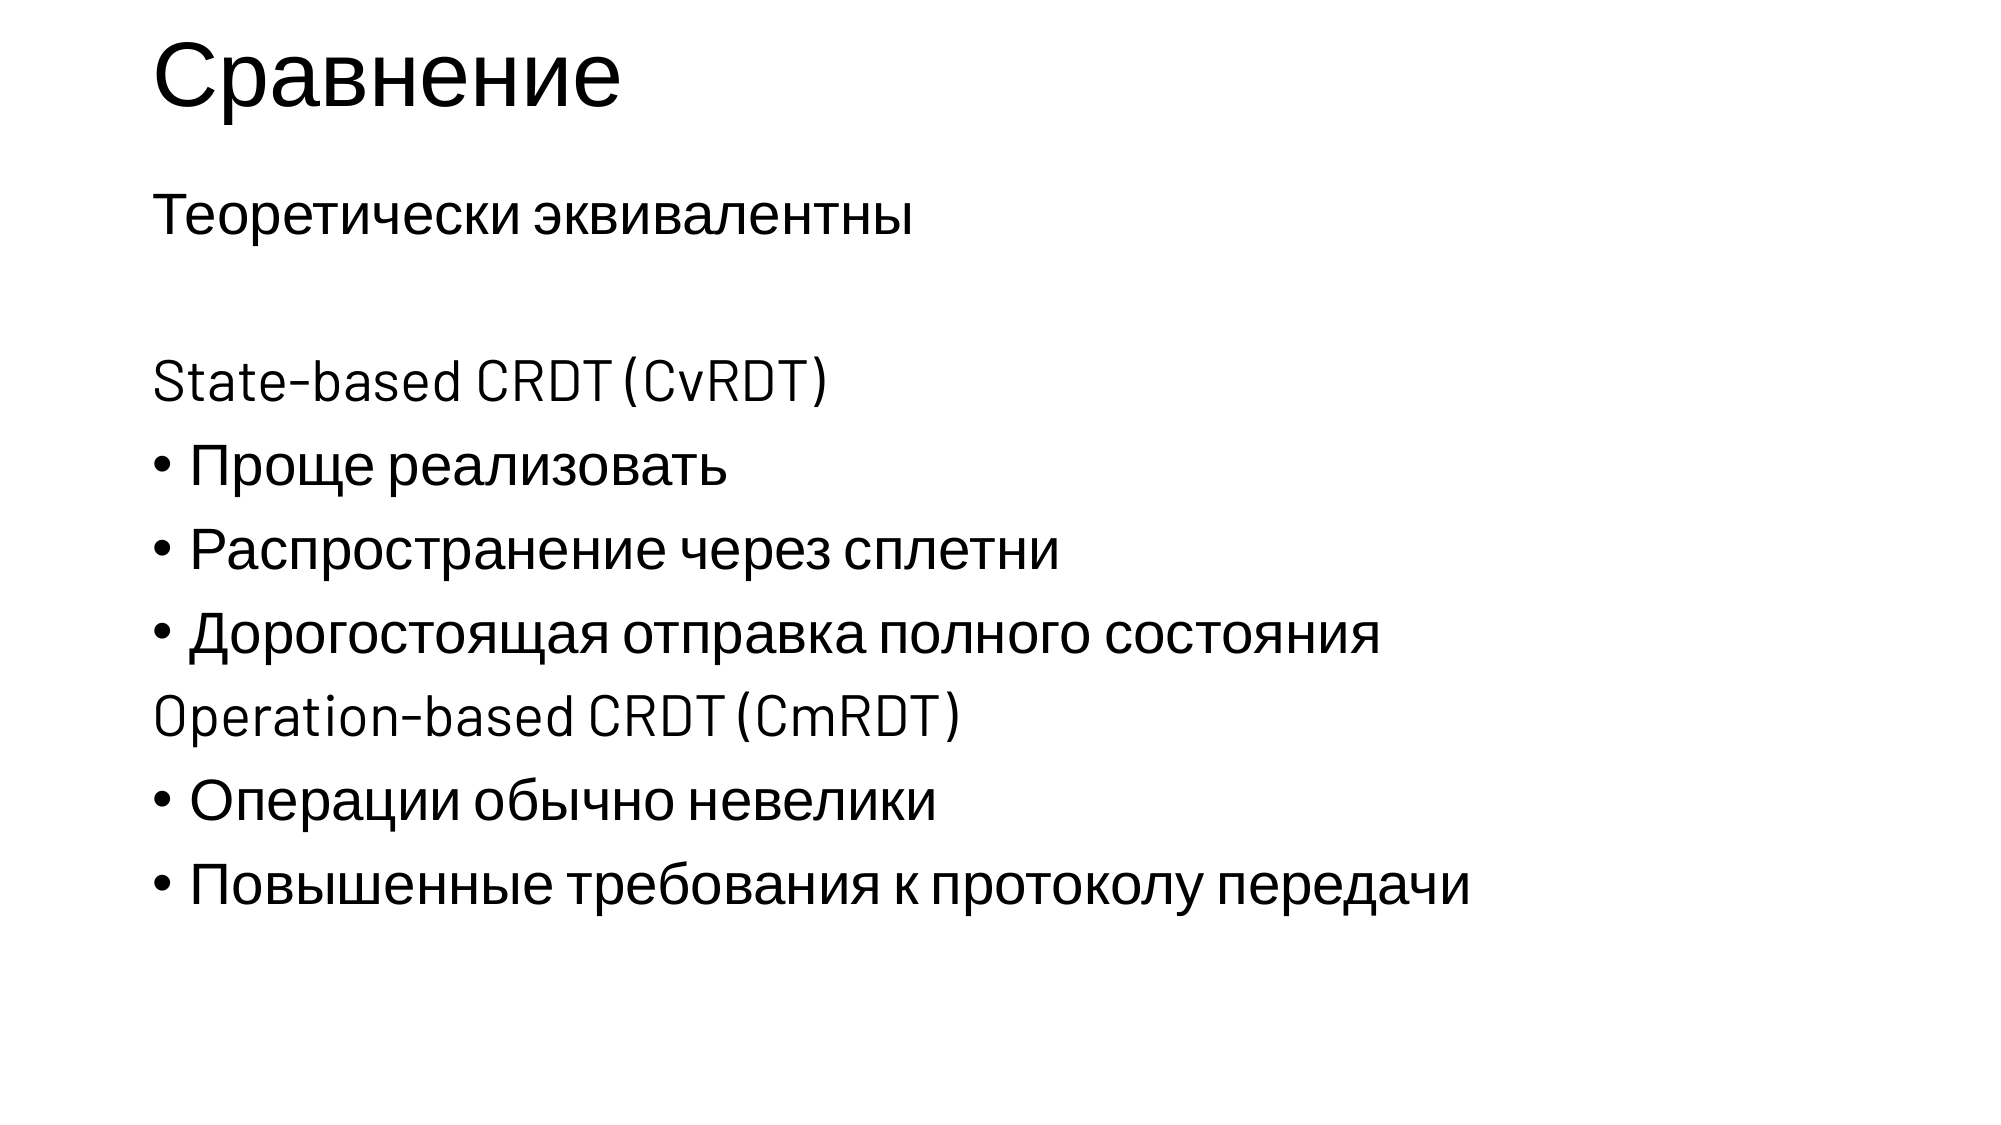

# Сравнение
Теоретически эквивалентны

State-based CRDT (CvRDT)
Проще реализовать
Распространение через сплетни
Дорогостоящая отправка полного состояния
Operation-based CRDT (CmRDT)
Операции обычно невелики
Повышенные требования к протоколу передачи